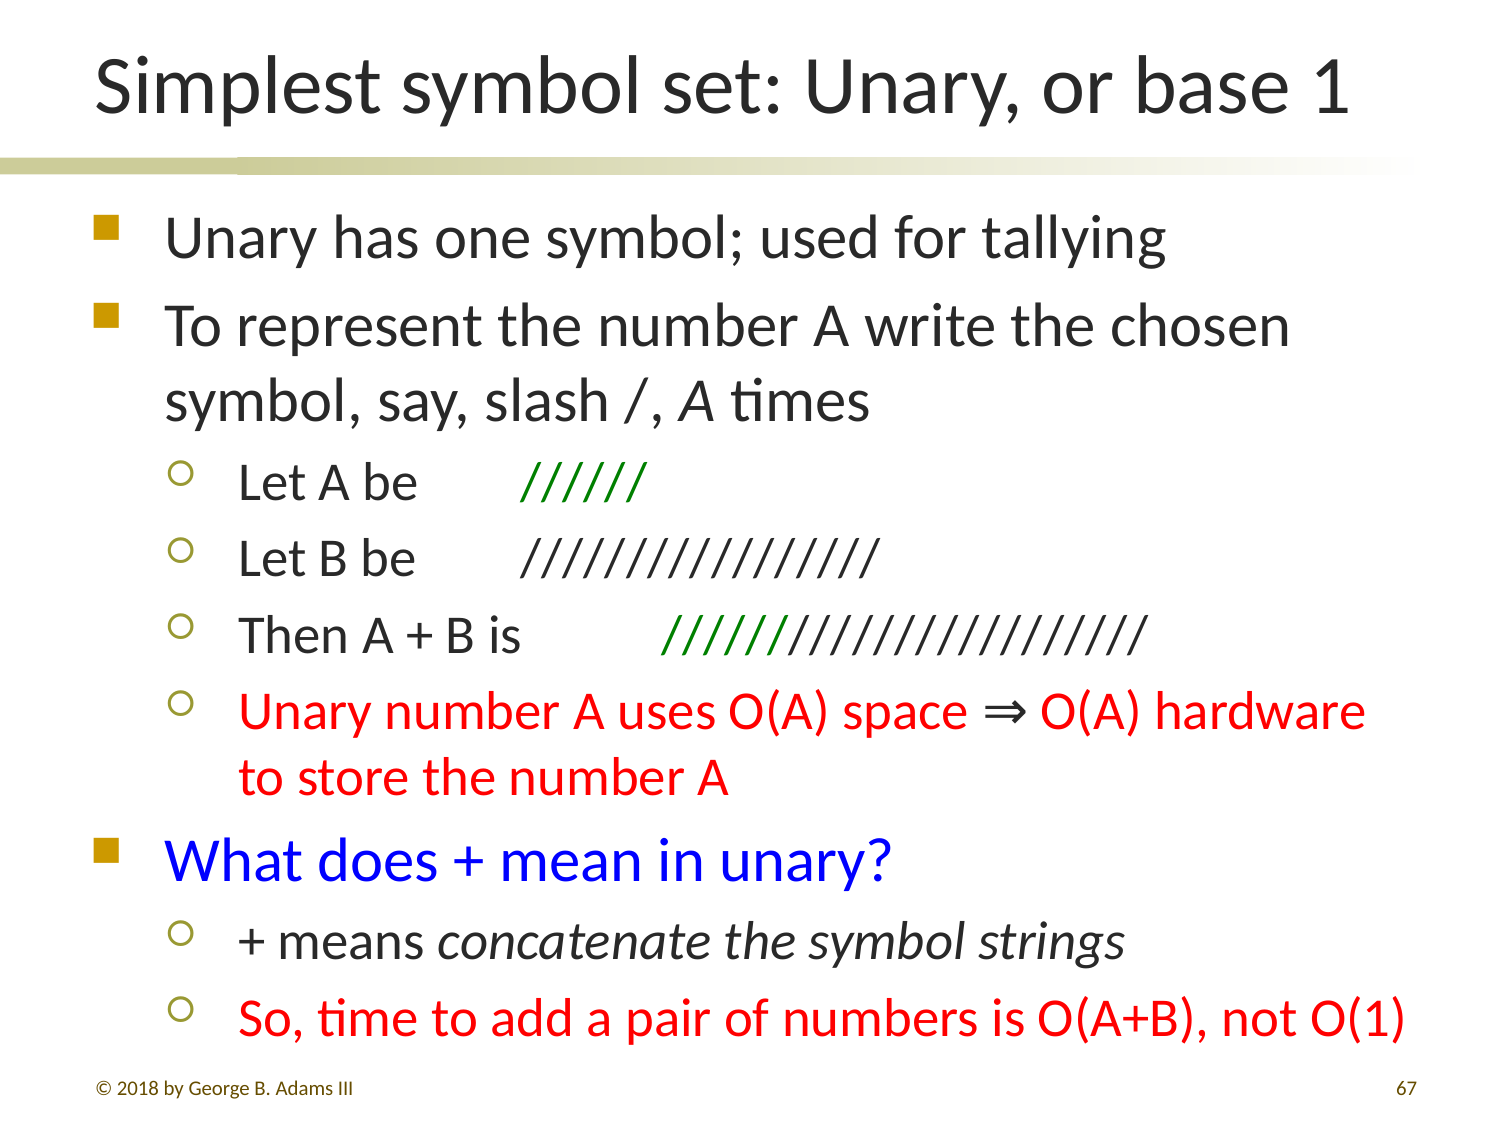

# Simplest symbol set: Unary, or base 1
Unary has one symbol; used for tallying
To represent the number A write the chosen symbol, say, slash /, A times
Let A be		//////
Let B be		/////////////////
Then A + B is  	///////////////////////
Unary number A uses O(A) space ⇒ O(A) hardware to store the number A
What does + mean in unary?
+ means concatenate the symbol strings
So, time to add a pair of numbers is O(A+B), not O(1)
© 2018 by George B. Adams III
67